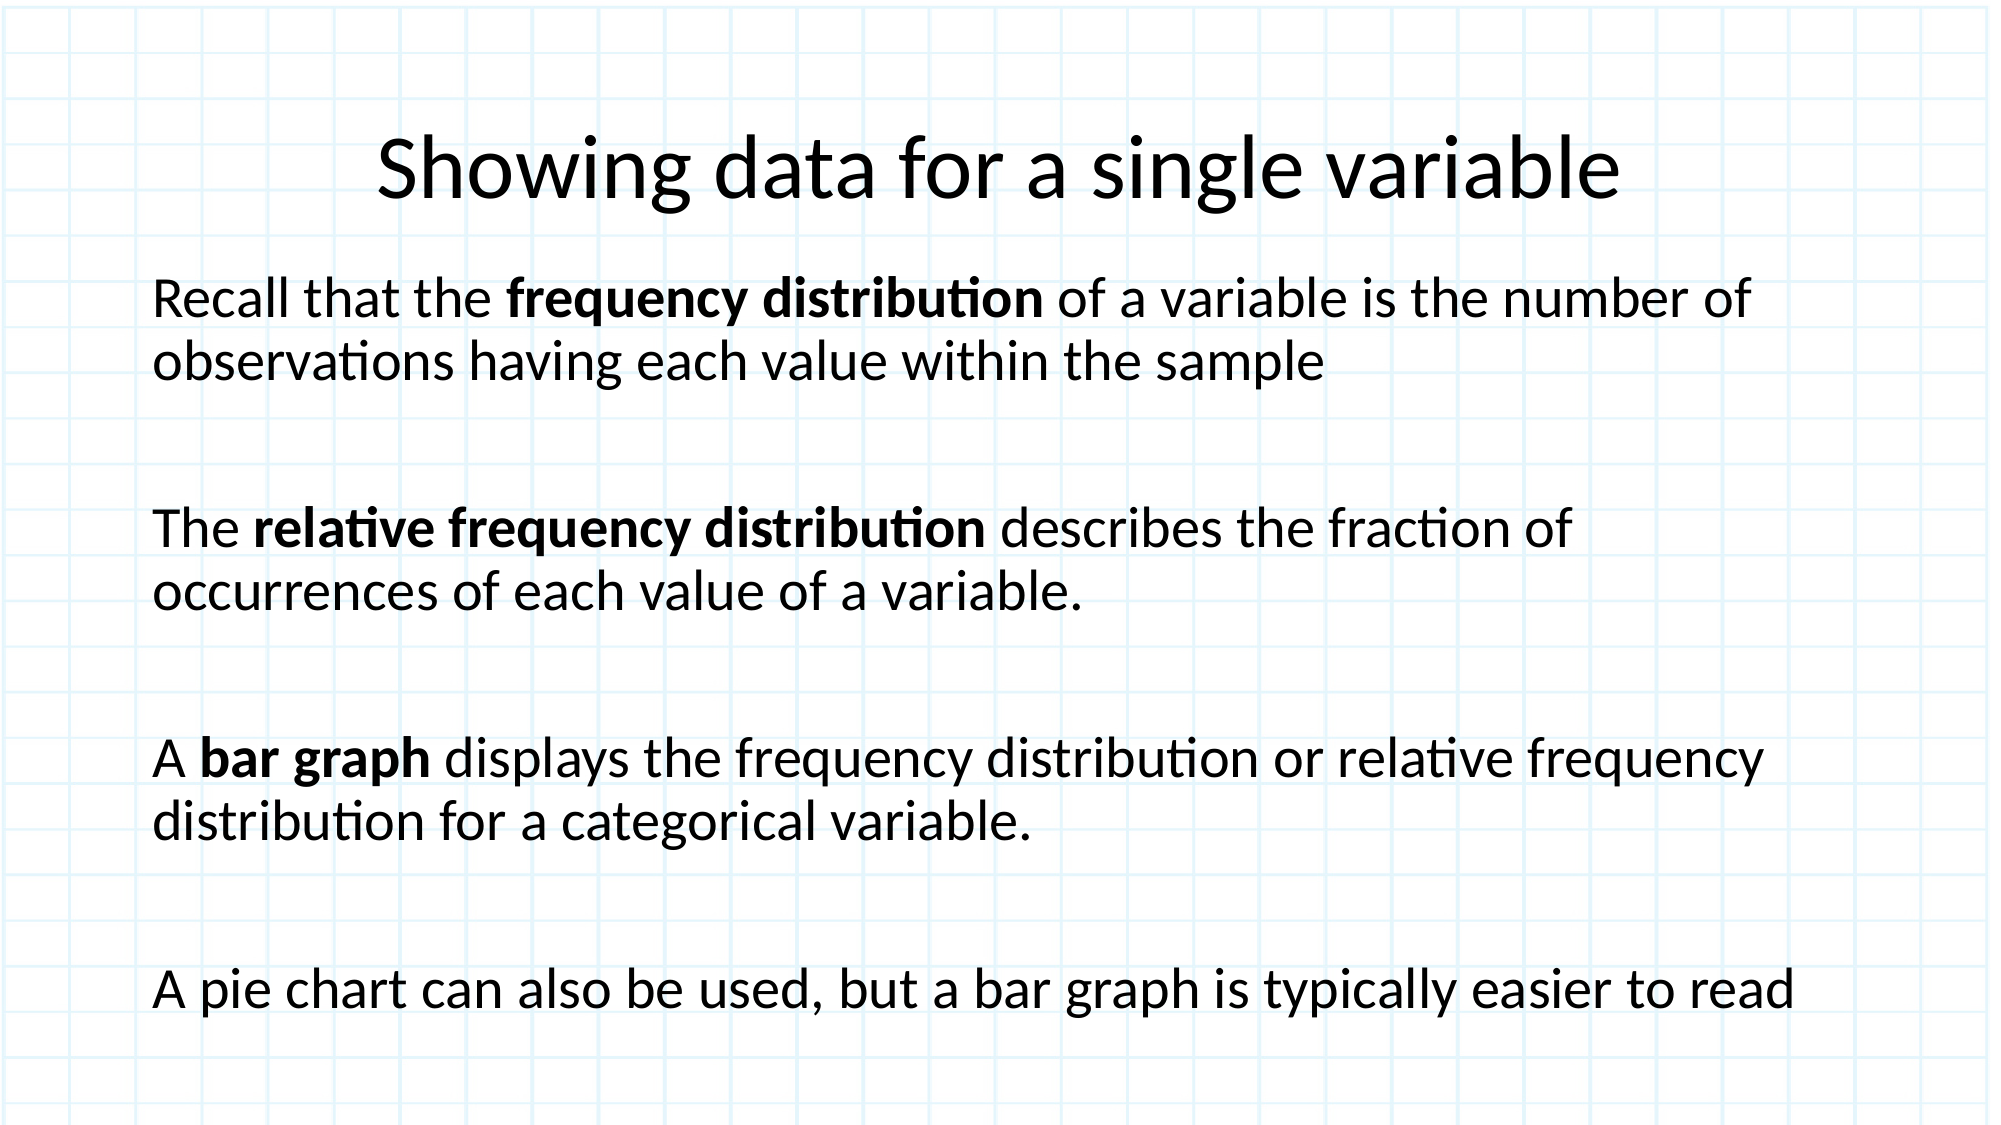

# Showing data for a single variable
Recall that the frequency distribution of a variable is the number of observations having each value within the sample

The relative frequency distribution describes the fraction of occurrences of each value of a variable.

A bar graph displays the frequency distribution or relative frequency distribution for a categorical variable.

A pie chart can also be used, but a bar graph is typically easier to read